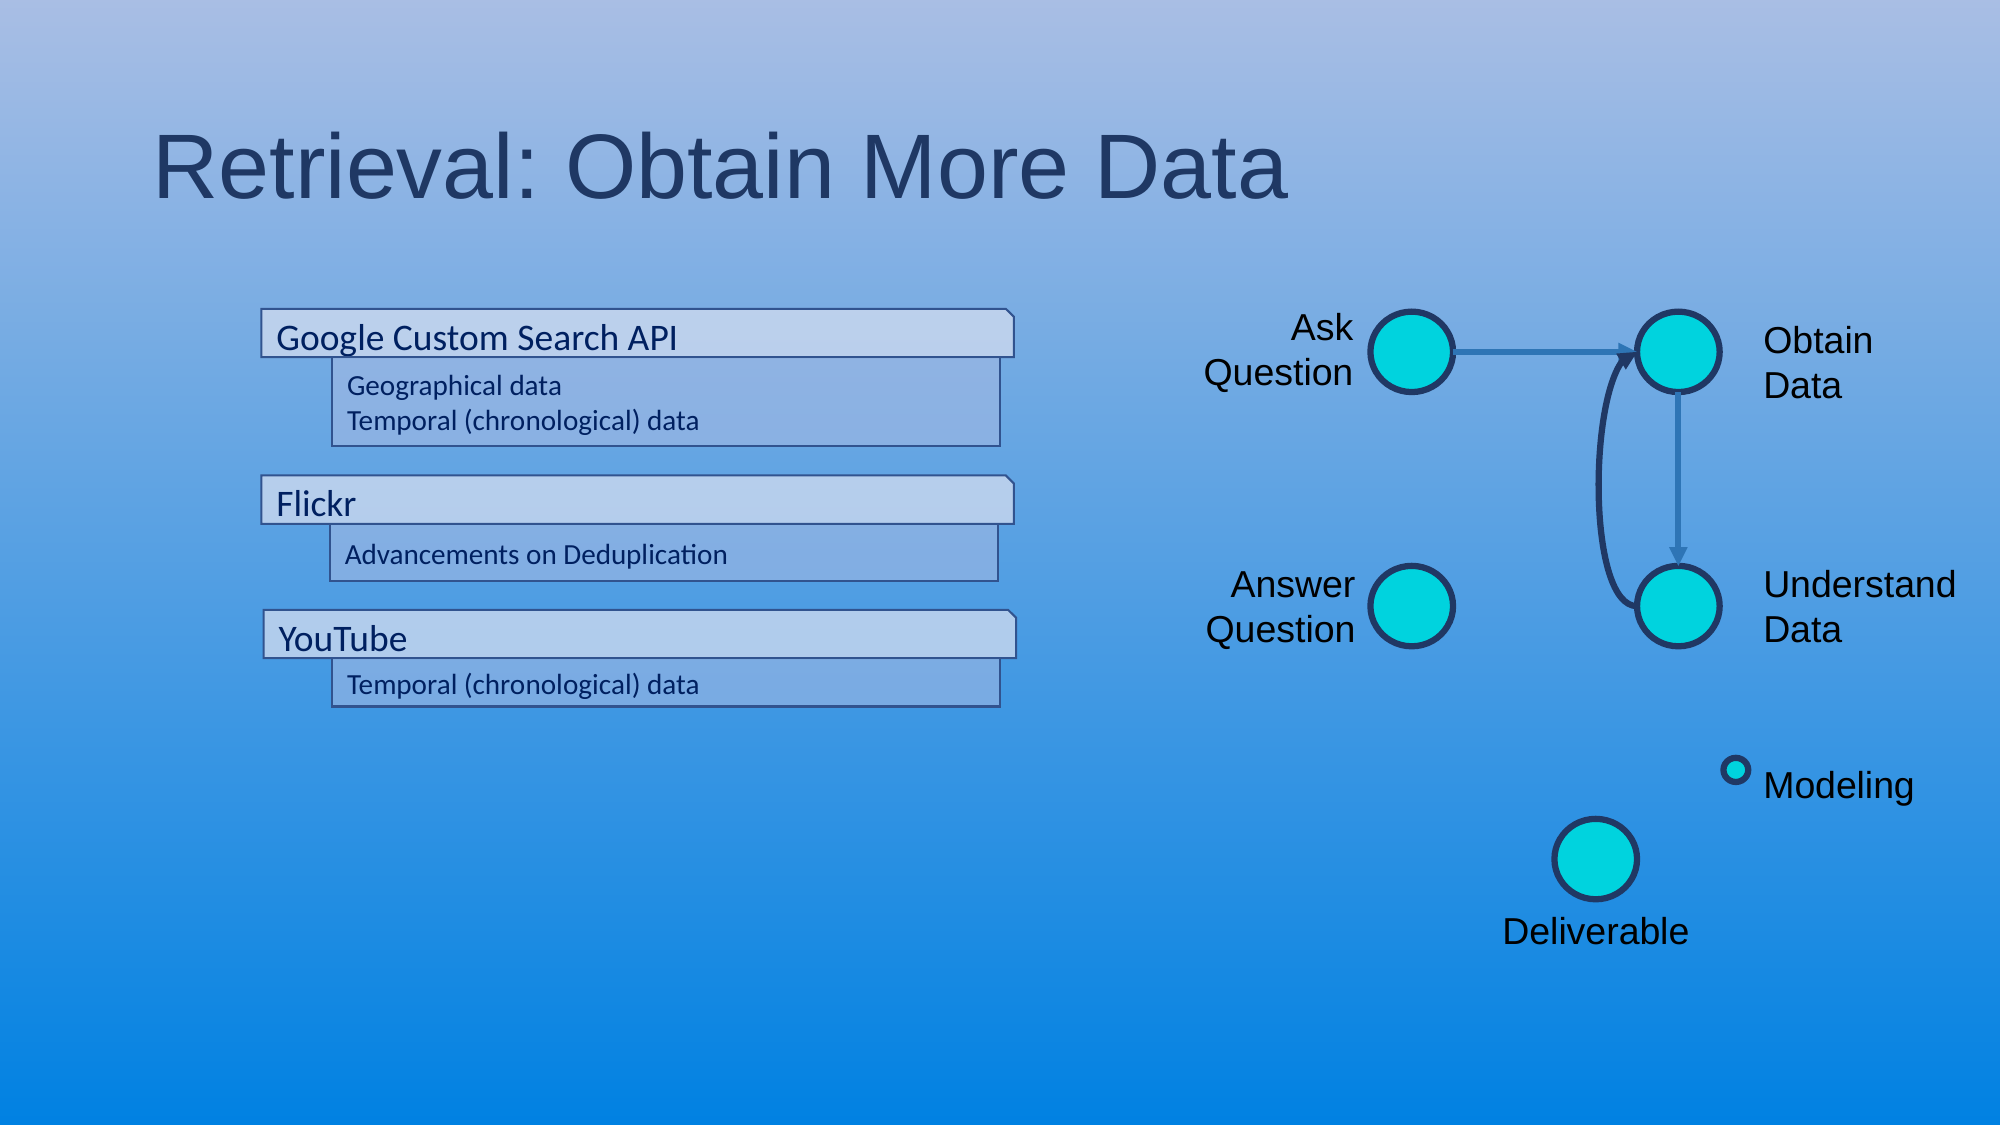

# Retrieval: Obtain More Data
Ask Question
Obtain Data

Deliverable
Answer Question
Understand Data
Modeling
Google Custom Search API
Geographical data
Temporal (chronological) data
Flickr
Advancements on Deduplication
YouTube
Temporal (chronological) data